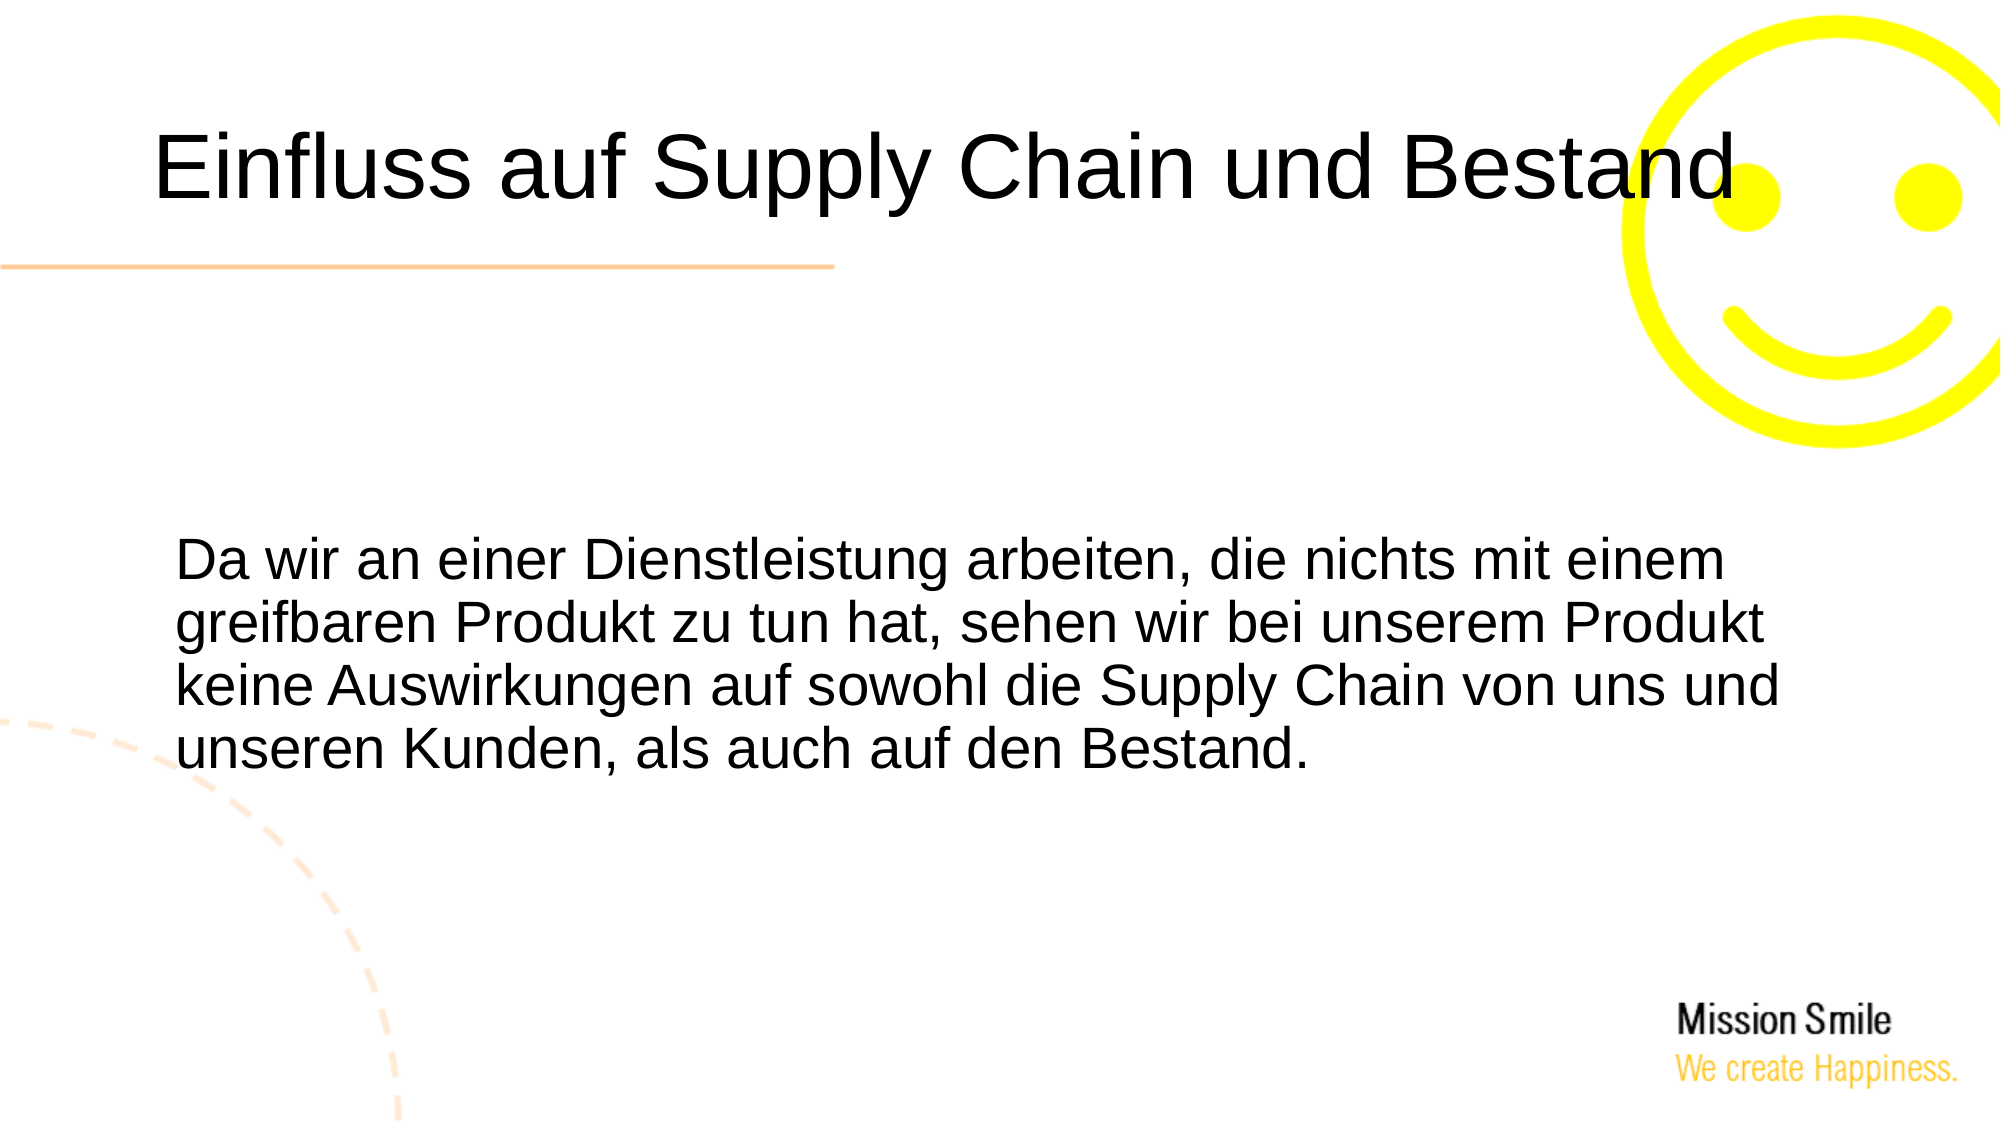

# Einfluss auf Supply Chain und Bestand

Da wir an einer Dienstleistung arbeiten, die nichts mit einem greifbaren Produkt zu tun hat, sehen wir bei unserem Produkt keine Auswirkungen auf sowohl die Supply Chain von uns und unseren Kunden, als auch auf den Bestand.